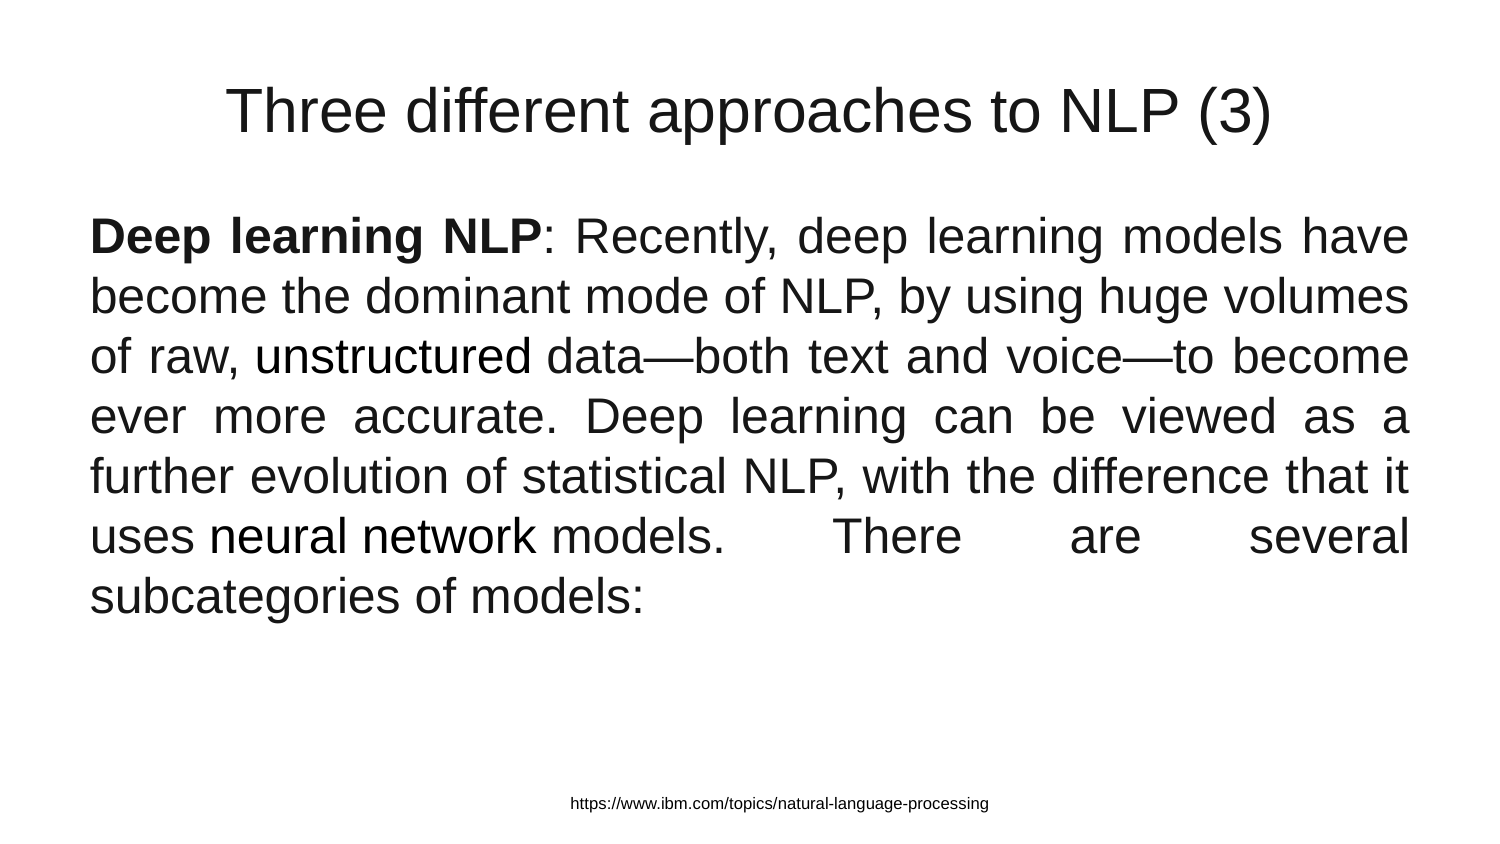

# Three different approaches to NLP (3)
Deep learning NLP: Recently, deep learning models have become the dominant mode of NLP, by using huge volumes of raw, unstructured data—both text and voice—to become ever more accurate. Deep learning can be viewed as a further evolution of statistical NLP, with the difference that it uses neural network models. There are several subcategories of models:
https://www.ibm.com/topics/natural-language-processing